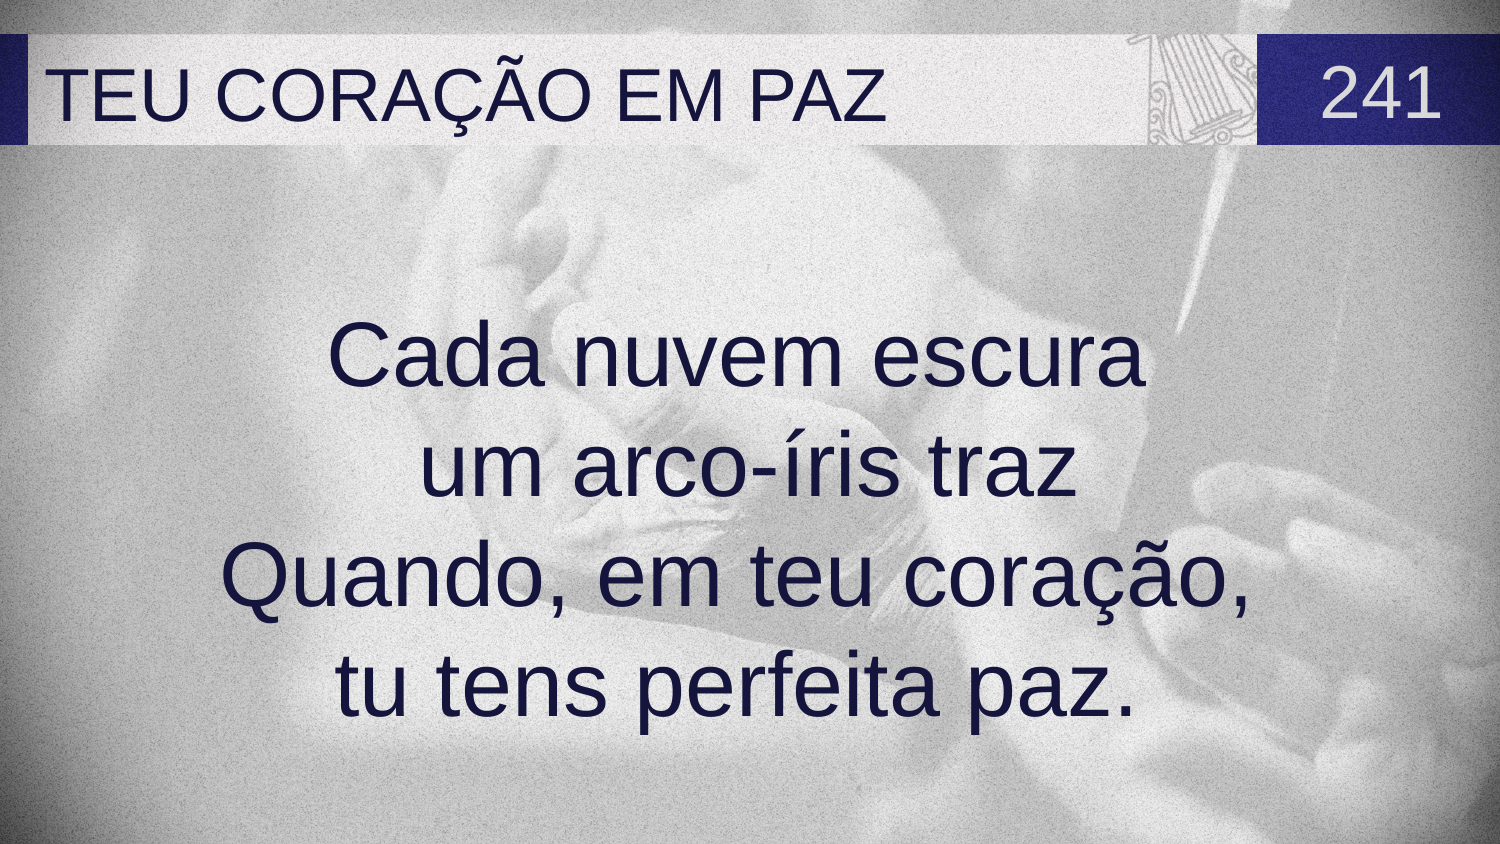

# TEU CORAÇÃO EM PAZ
241
Cada nuvem escura
um arco-íris traz
Quando, em teu coração,
tu tens perfeita paz.